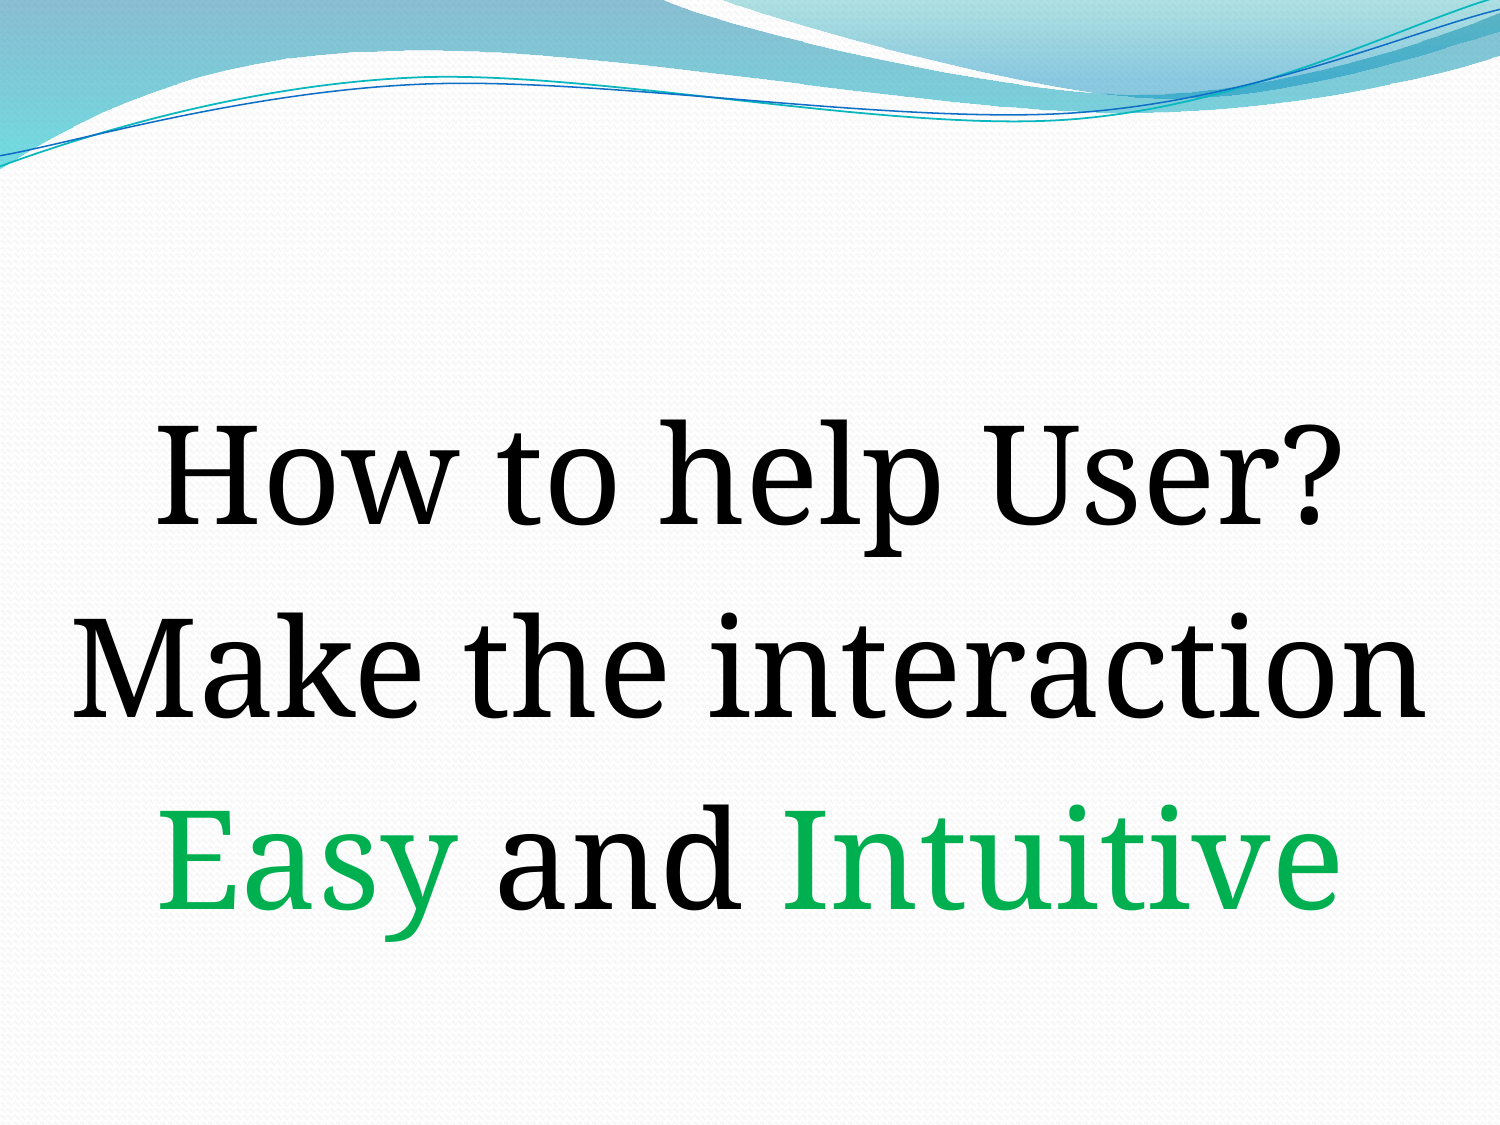

#

How to help User?
Make the interaction
Easy and Intuitive